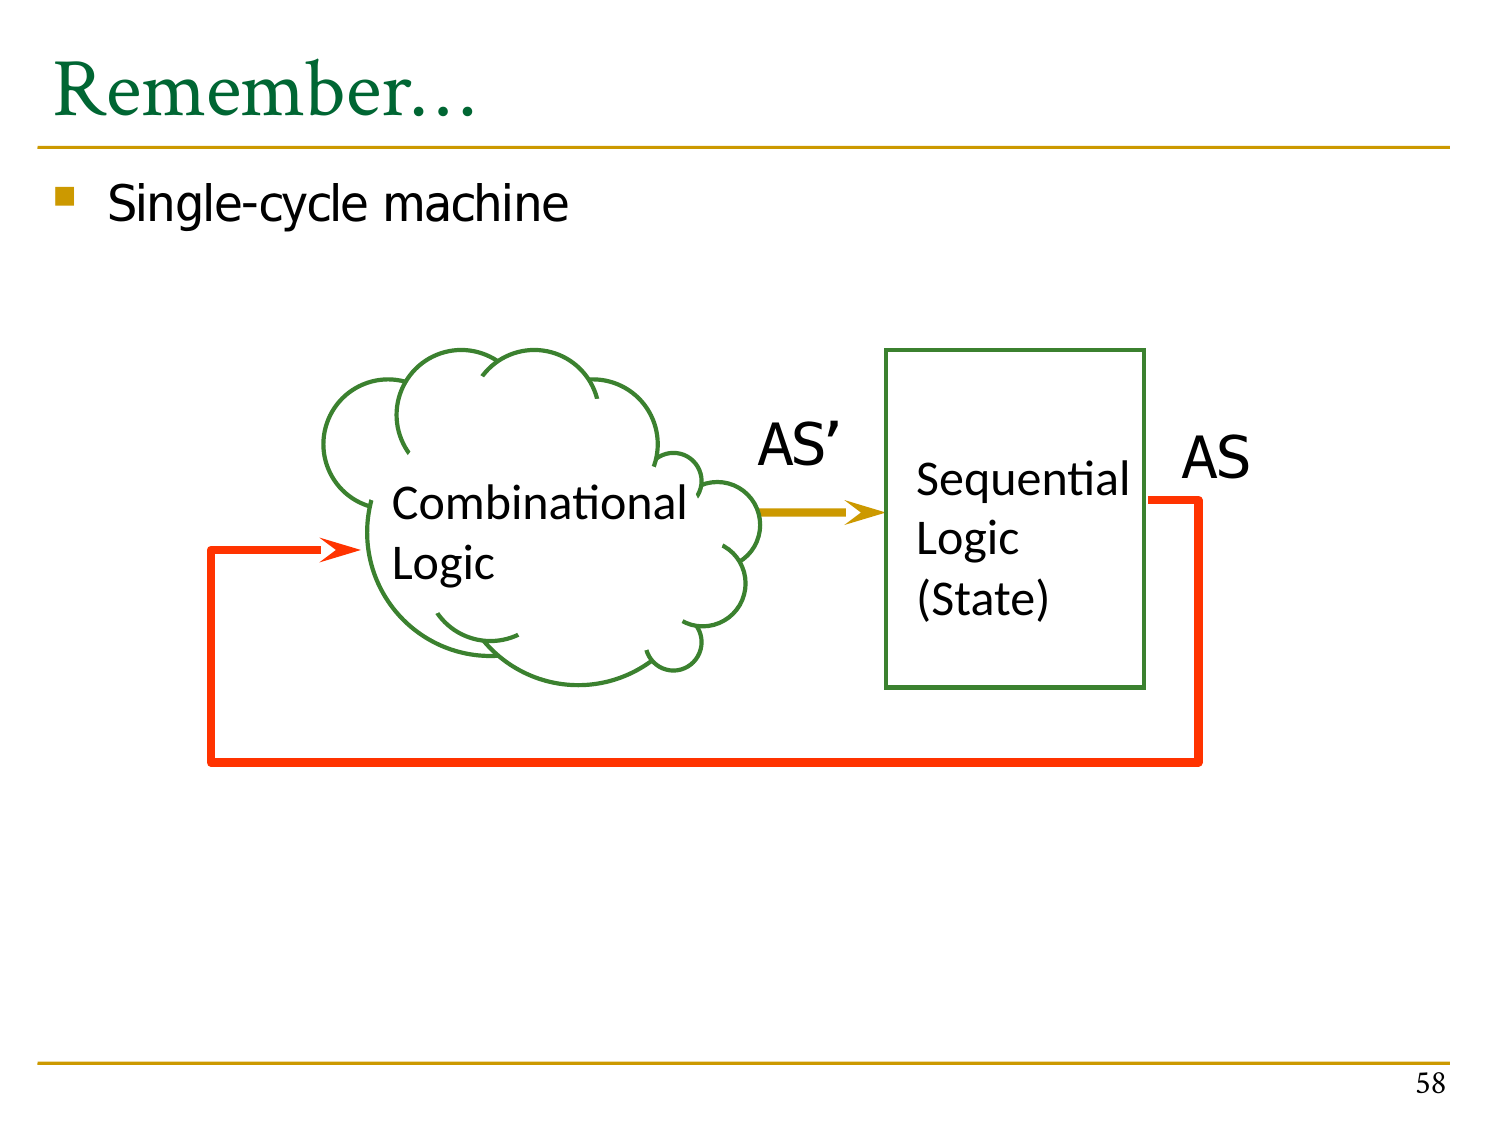

# Remember…
Single-cycle machine

AS’
AS
Sequential
Logic
(State)
Combinational
Logic

58